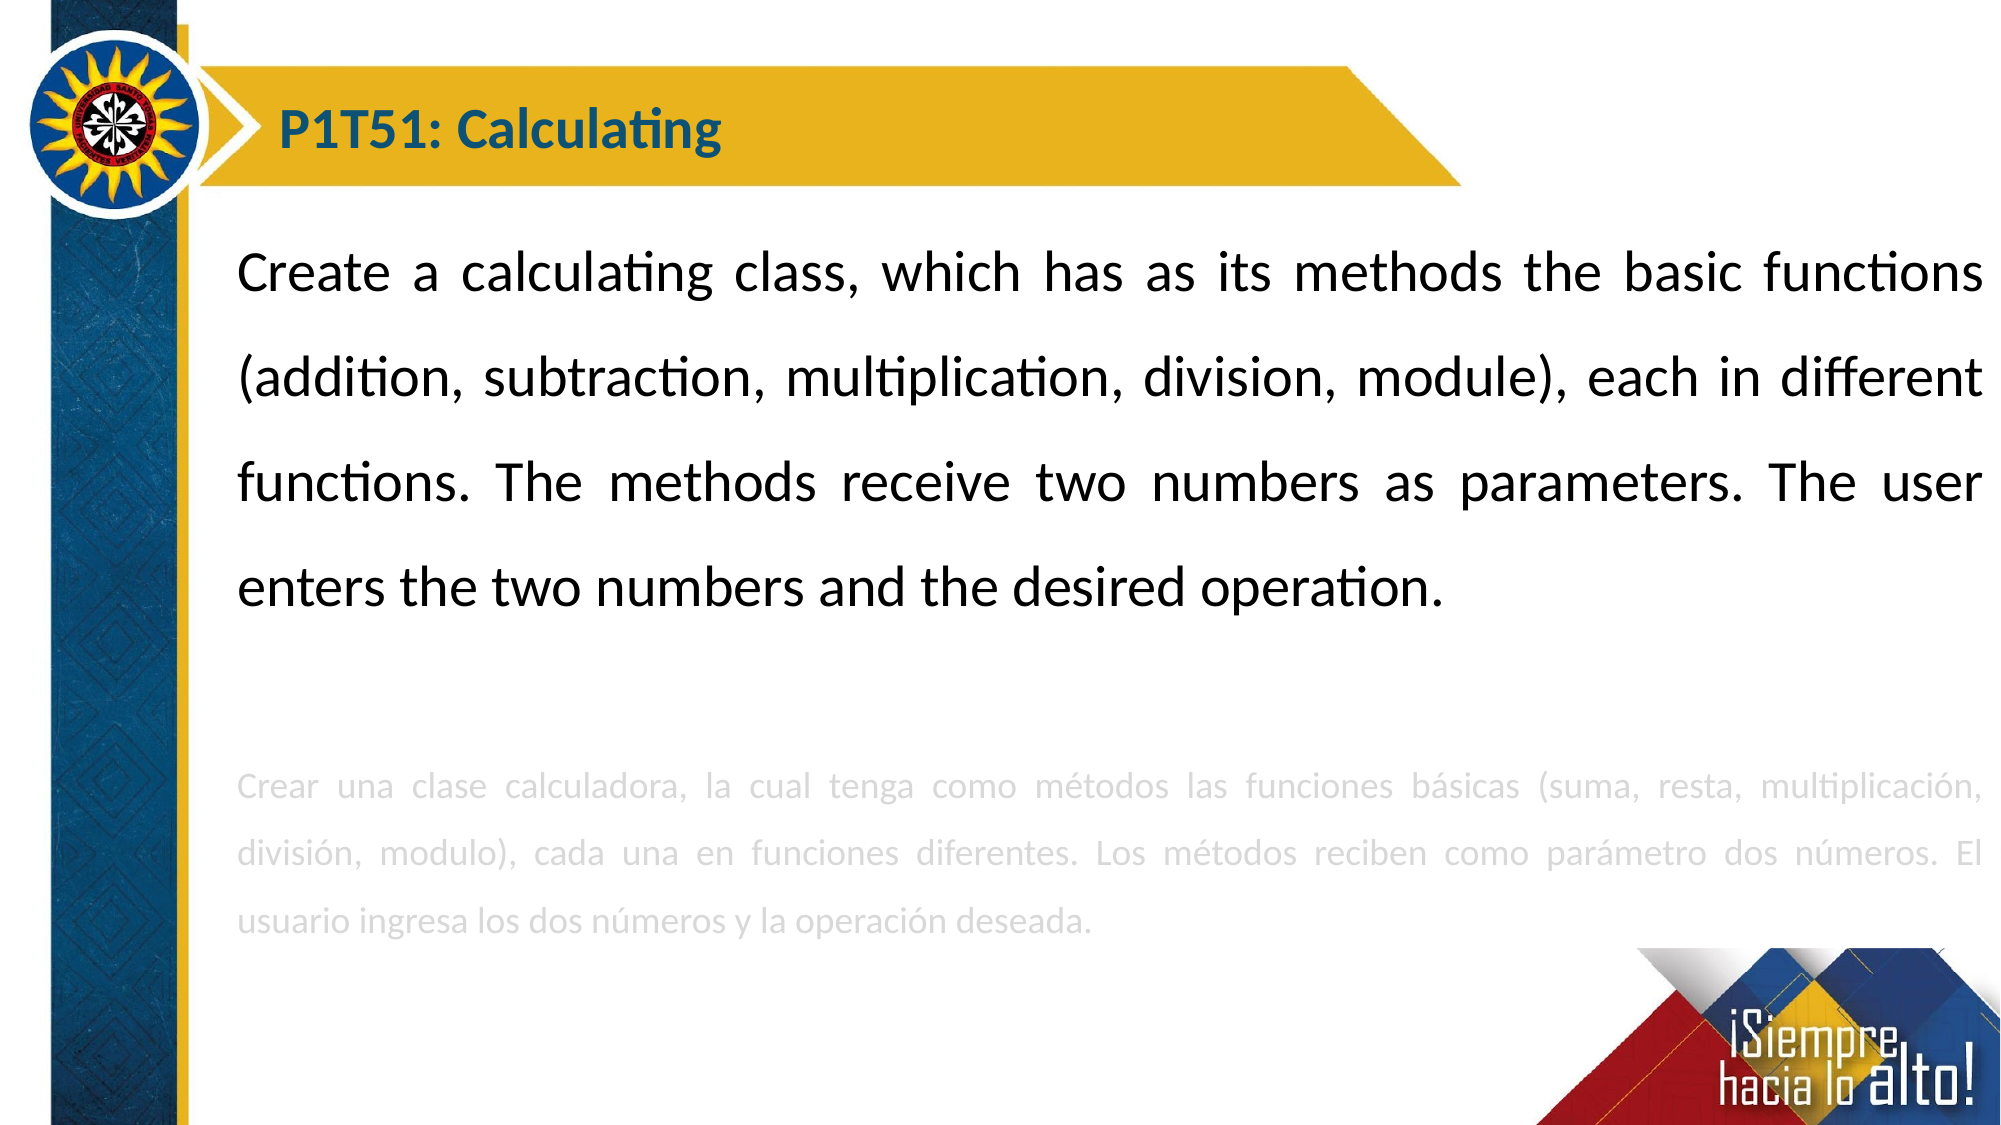

P1T51: Calculating
Create a calculating class, which has as its methods the basic functions (addition, subtraction, multiplication, division, module), each in different functions. The methods receive two numbers as parameters. The user enters the two numbers and the desired operation.

Crear una clase calculadora, la cual tenga como métodos las funciones básicas (suma, resta, multiplicación, división, modulo), cada una en funciones diferentes. Los métodos reciben como parámetro dos números. El usuario ingresa los dos números y la operación deseada.